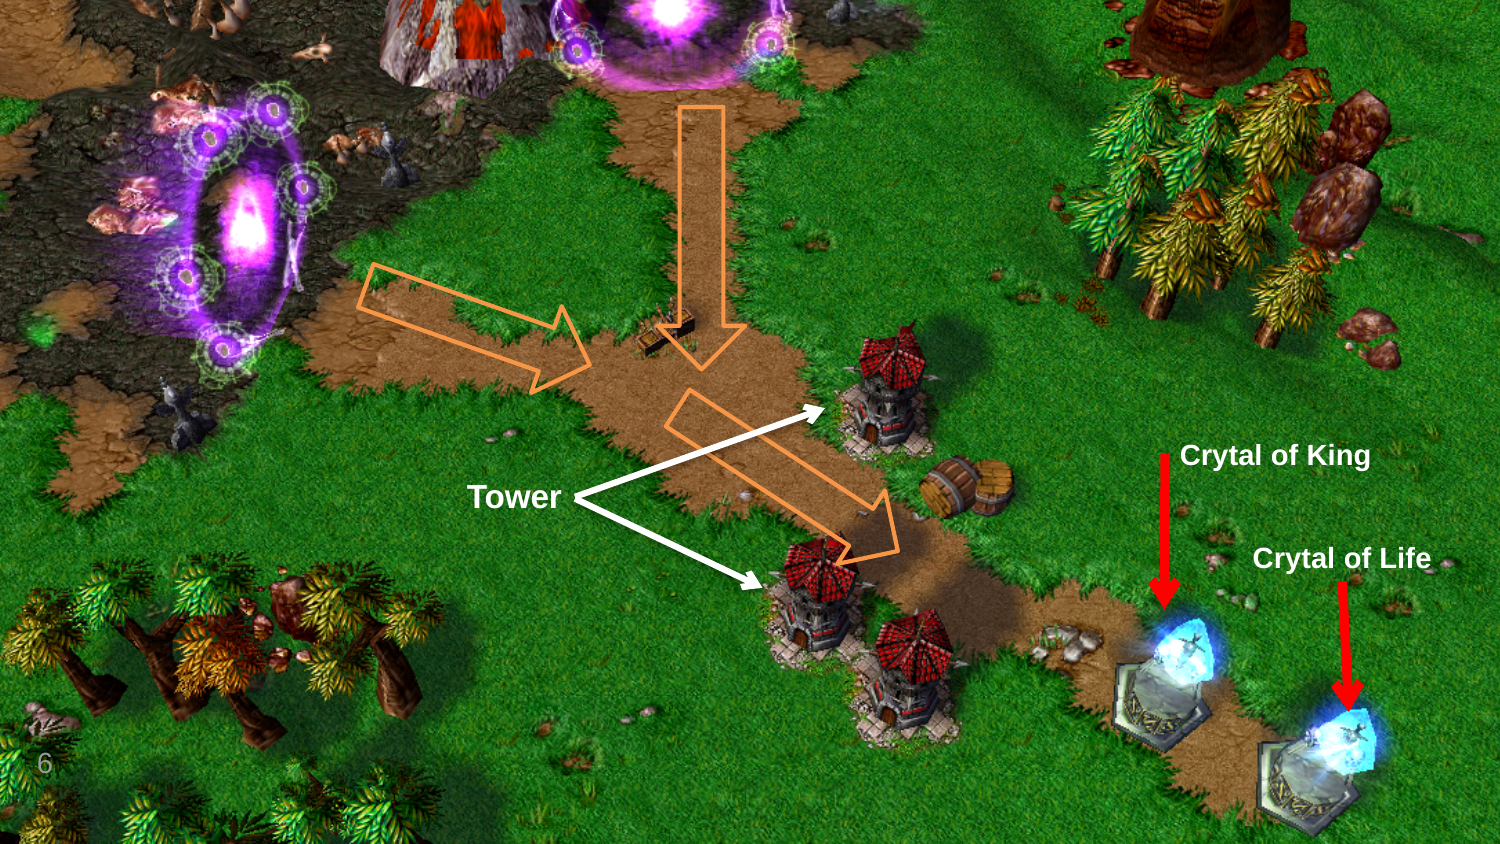

Crytal of King
Tower
Crytal of Life
6